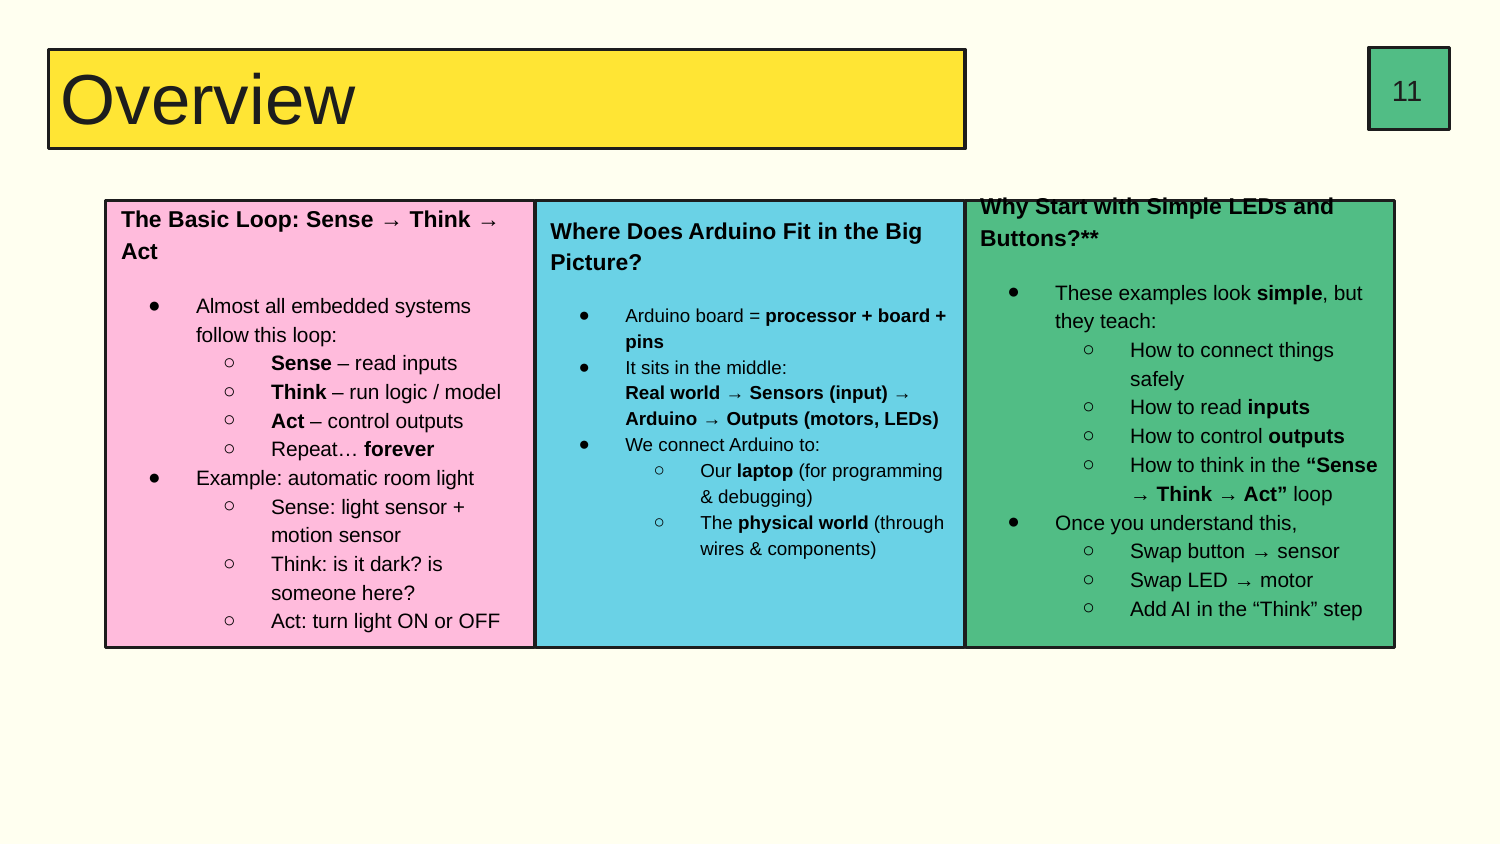

11
# Overview
Why Start with Simple LEDs and Buttons?**
These examples look simple, but they teach:
How to connect things safely
How to read inputs
How to control outputs
How to think in the “Sense → Think → Act” loop
Once you understand this,
Swap button → sensor
Swap LED → motor
Add AI in the “Think” step

The Basic Loop: Sense → Think → Act
Almost all embedded systems follow this loop:
Sense – read inputs
Think – run logic / model
Act – control outputs
Repeat… forever
Example: automatic room light
Sense: light sensor + motion sensor
Think: is it dark? is someone here?
Act: turn light ON or OFF

Where Does Arduino Fit in the Big Picture?
Arduino board = processor + board + pins
It sits in the middle:
Real world → Sensors (input) → Arduino → Outputs (motors, LEDs)
We connect Arduino to:
Our laptop (for programming & debugging)
The physical world (through wires & components)